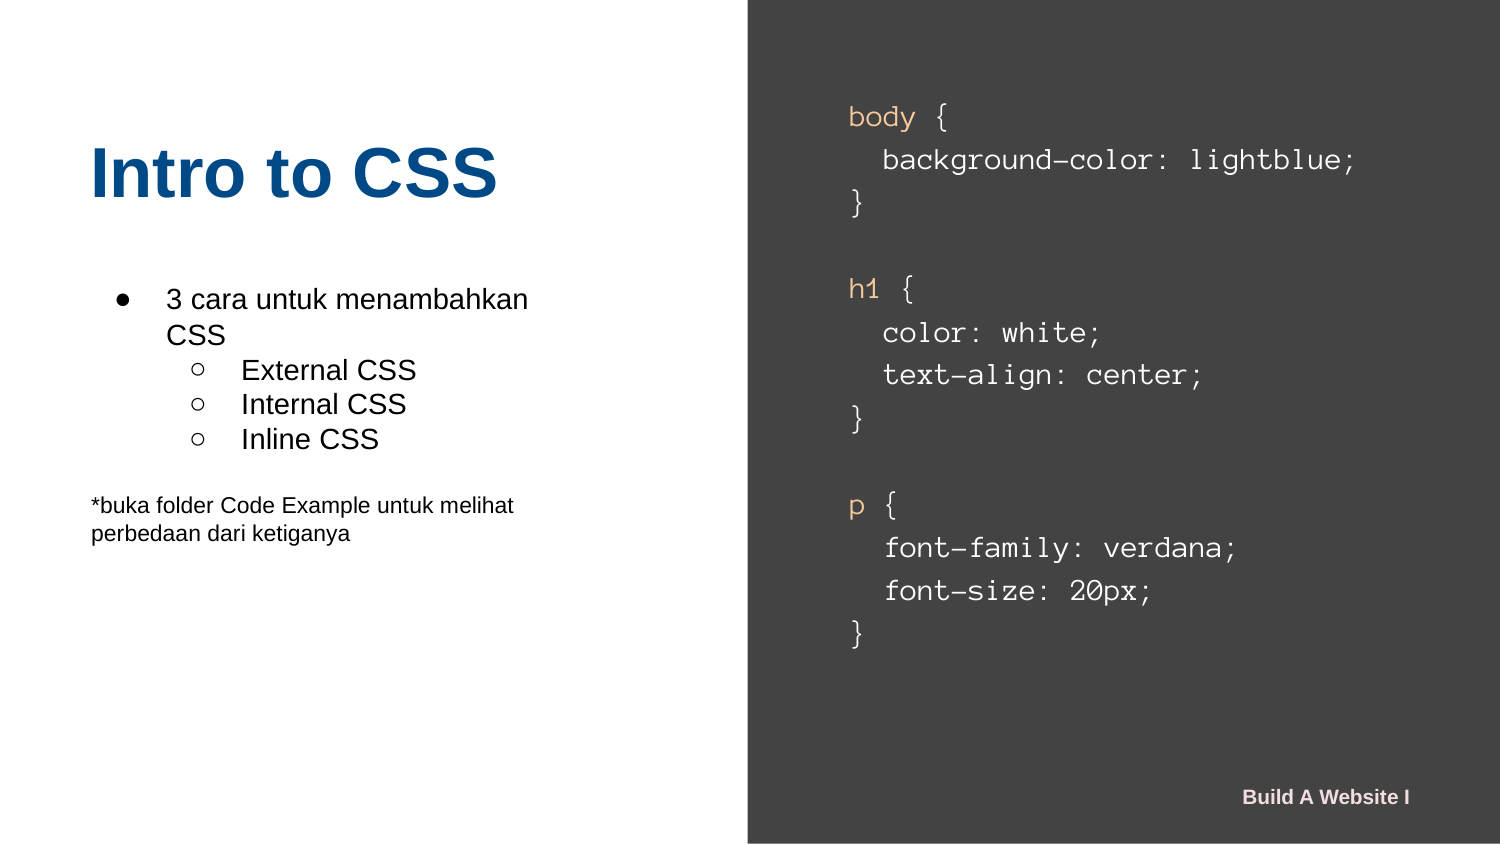

body {
  background-color: lightblue;
}

h1 {
  color: white;
  text-align: center;
}

p {
  font-family: verdana;
  font-size: 20px;
}
Intro to CSS
3 cara untuk menambahkan CSS
External CSS
Internal CSS
Inline CSS

*buka folder Code Example untuk melihat perbedaan dari ketiganya

Build A Website I